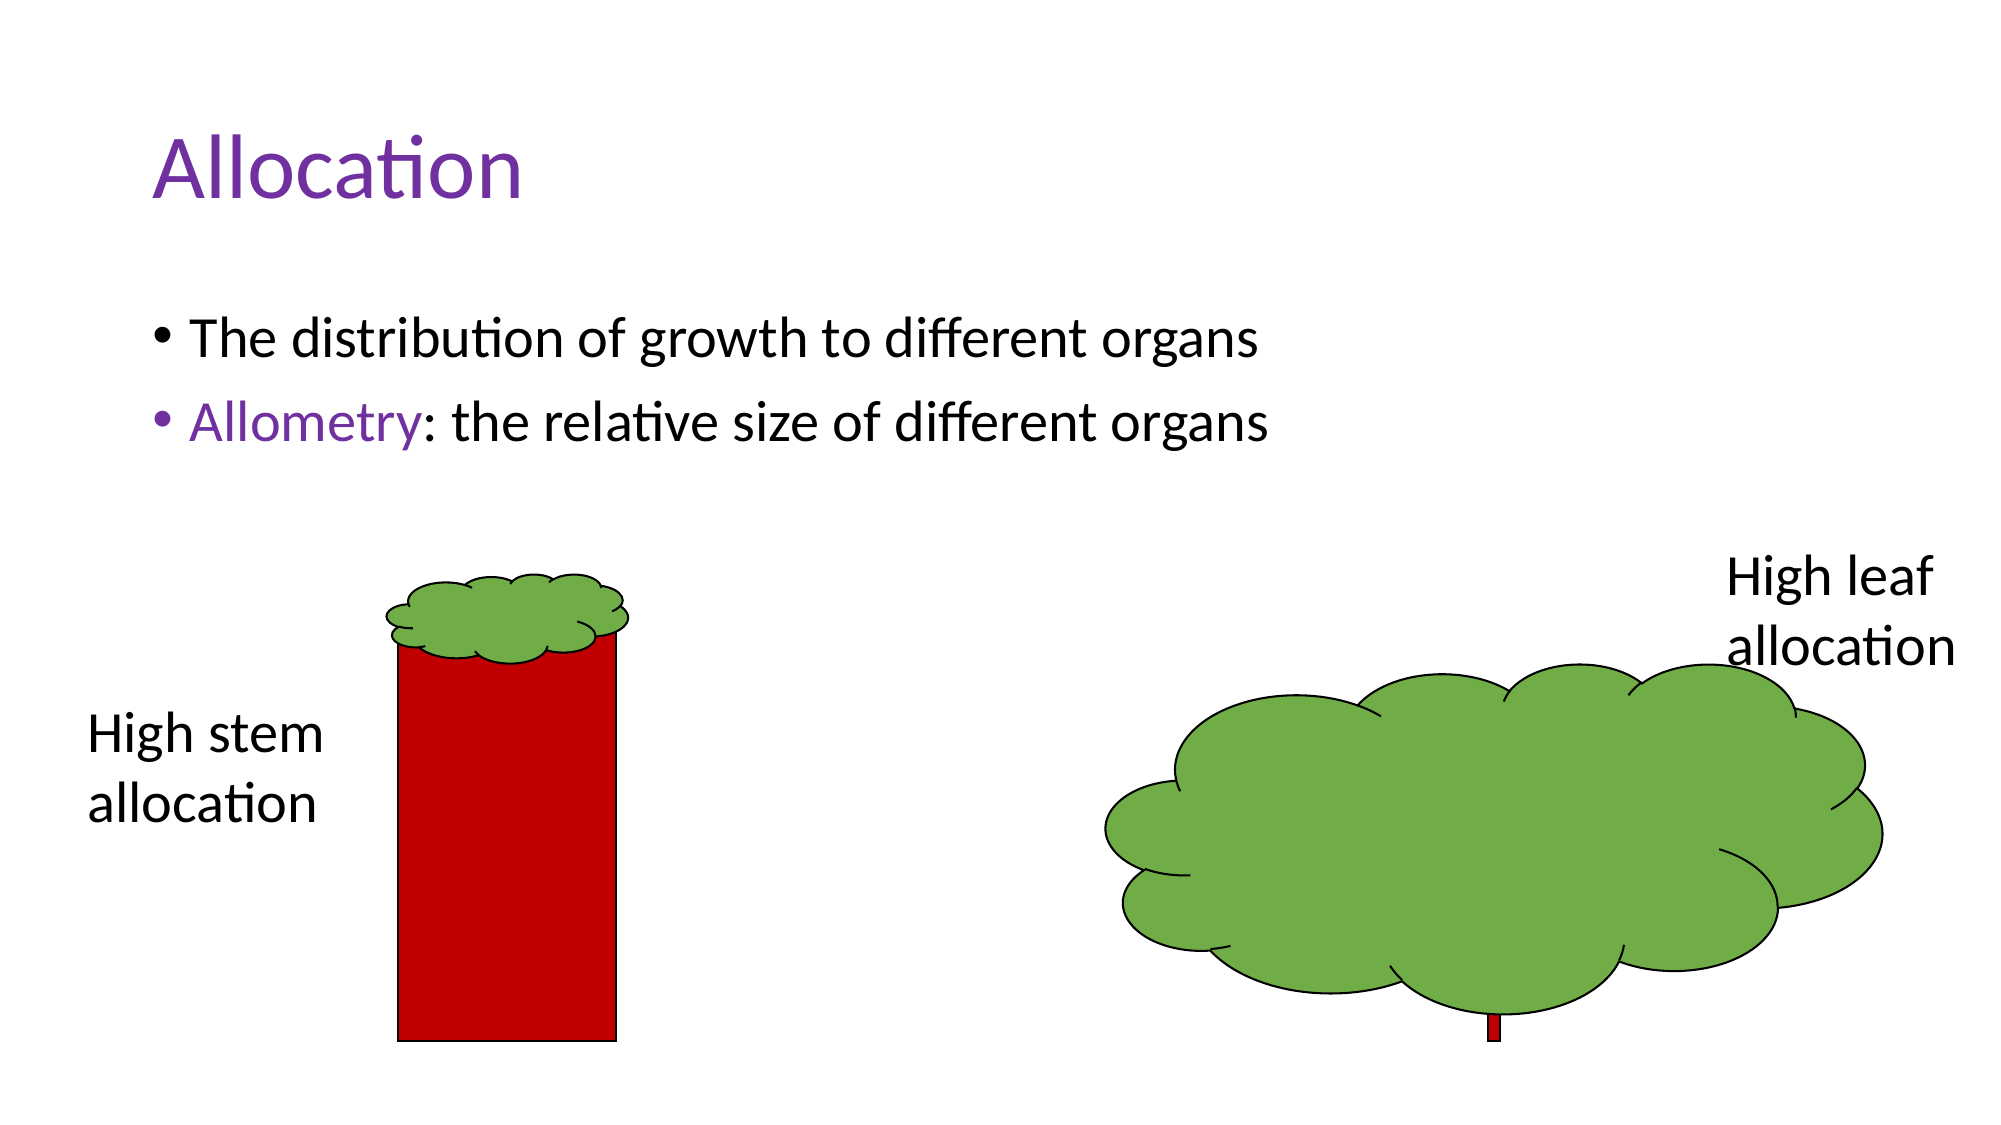

# Allocation
The distribution of growth to different organs
Allometry: the relative size of different organs
High leaf allocation

High stem allocation